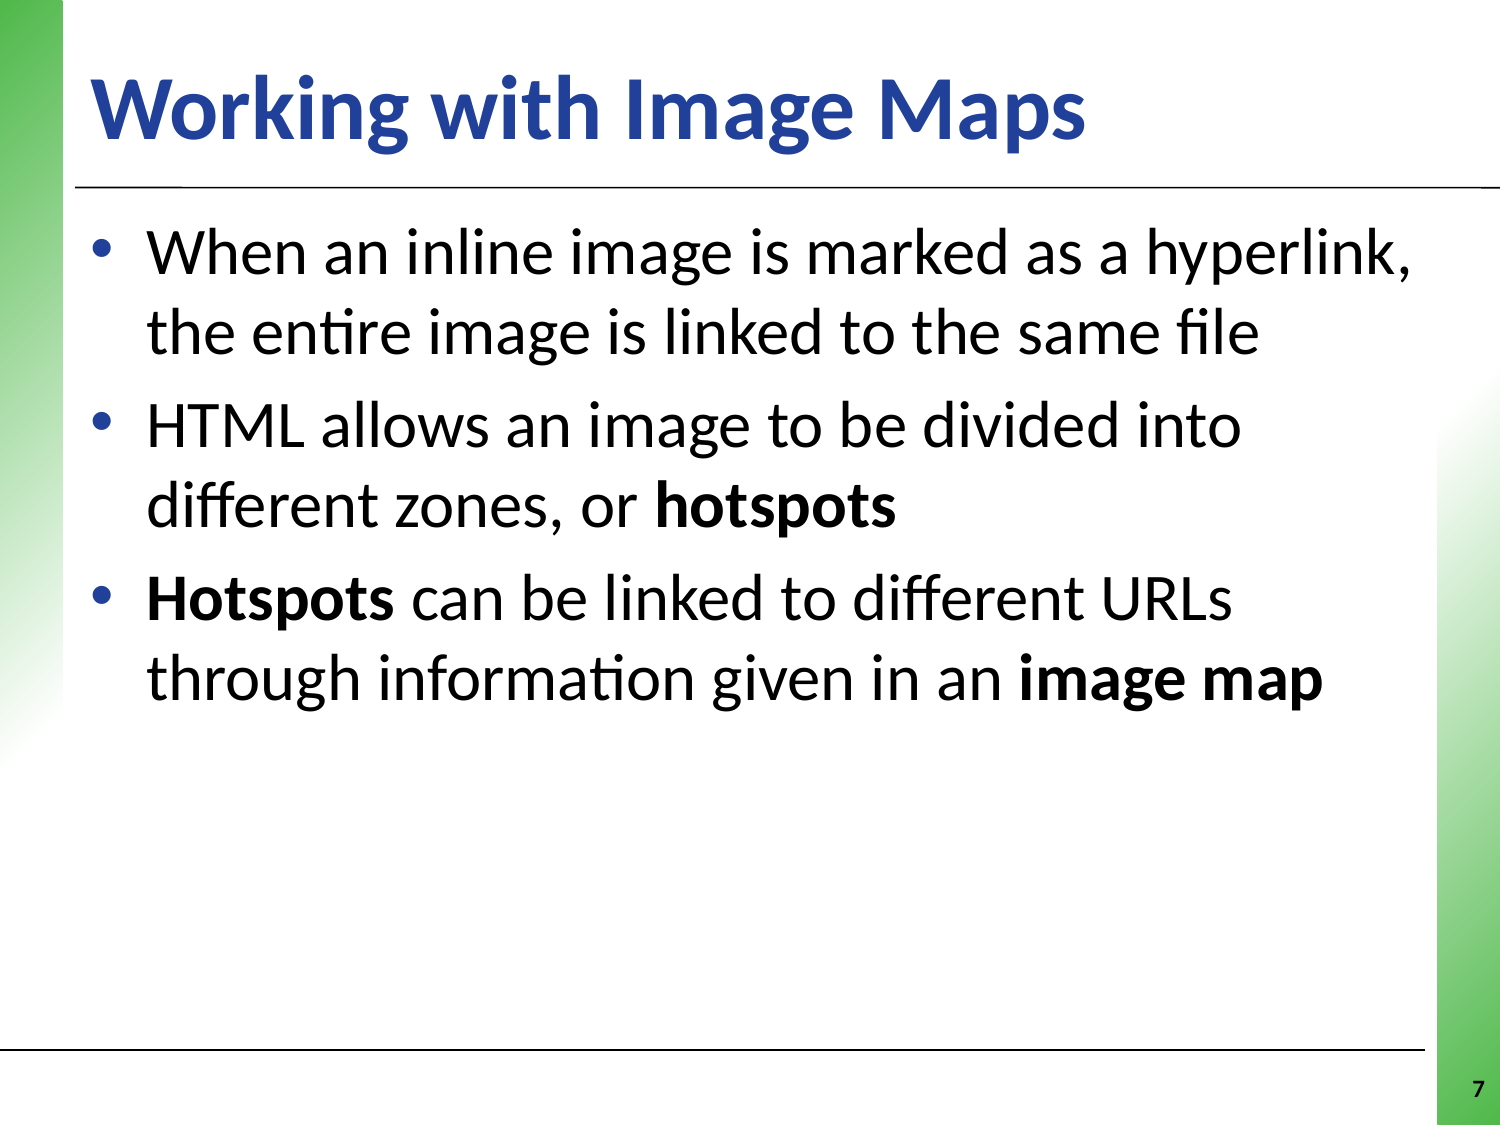

# Working with Image Maps
When an inline image is marked as a hyperlink, the entire image is linked to the same file
HTML allows an image to be divided into different zones, or hotspots
Hotspots can be linked to different URLs through information given in an image map
7